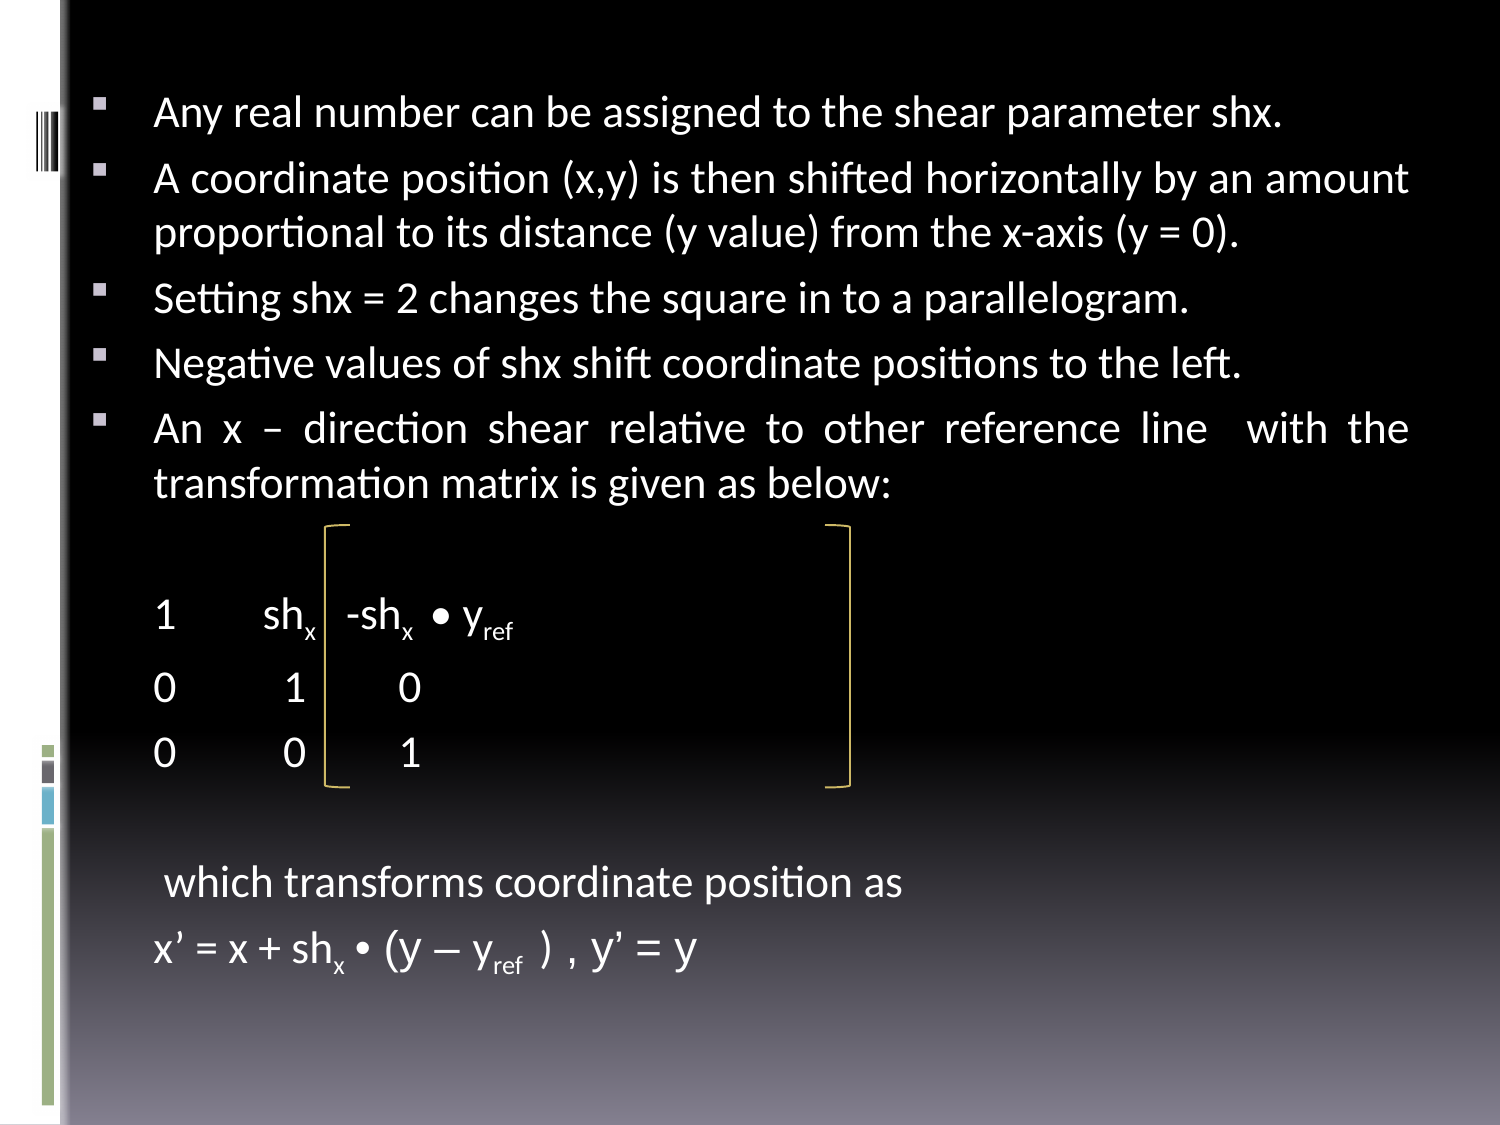

Any real number can be assigned to the shear parameter shx.
A coordinate position (x,y) is then shifted horizontally by an amount proportional to its distance (y value) from the x-axis (y = 0).
Setting shx = 2 changes the square in to a parallelogram.
Negative values of shx shift coordinate positions to the left.
An x – direction shear relative to other reference line  with the transformation matrix is given as below:

			1	shx     -shx  • yref
			0	  1         0
			0     	  0         1

	 which transforms coordinate position as
		x’ = x + shx • (y – yref  ) , y’ = y